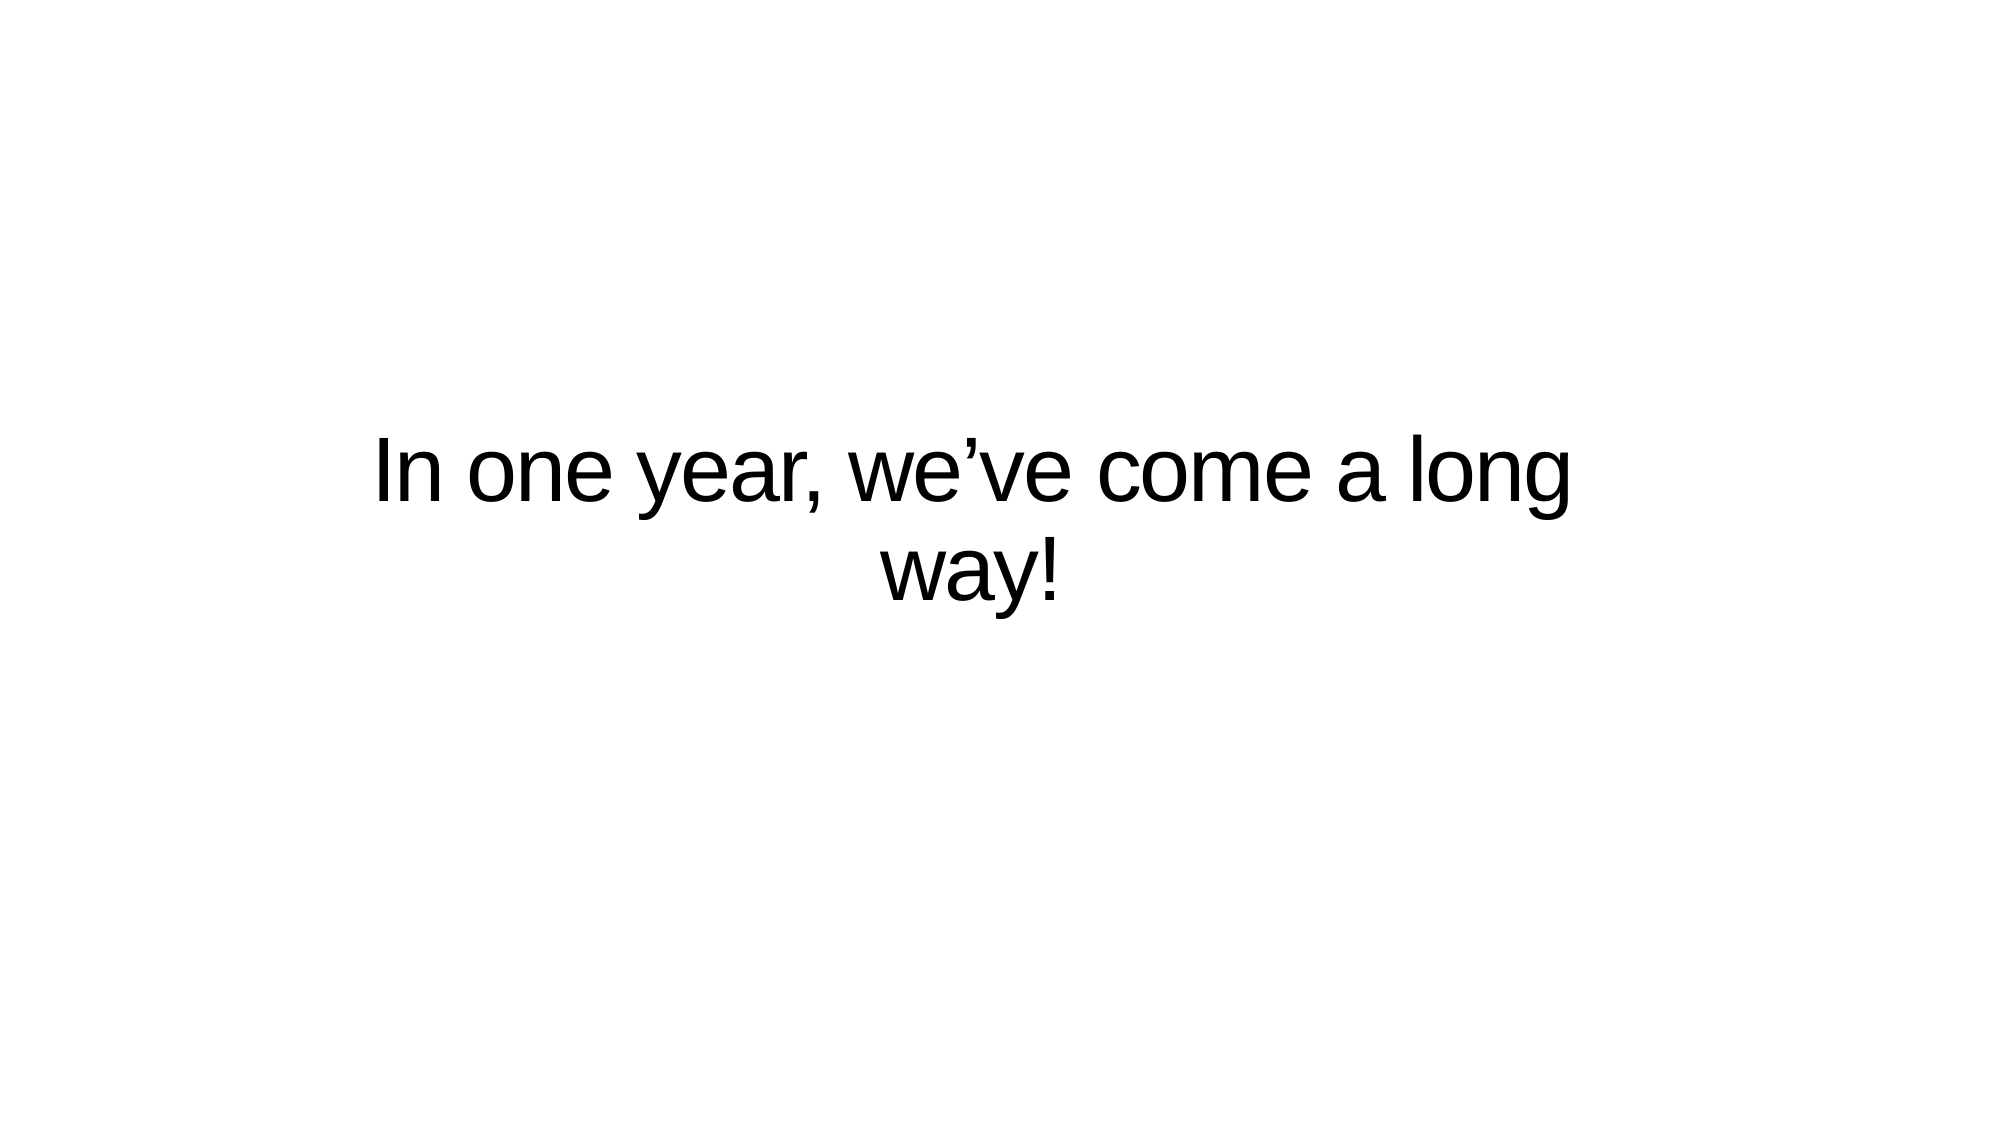

# In one year, we’ve come a long way!